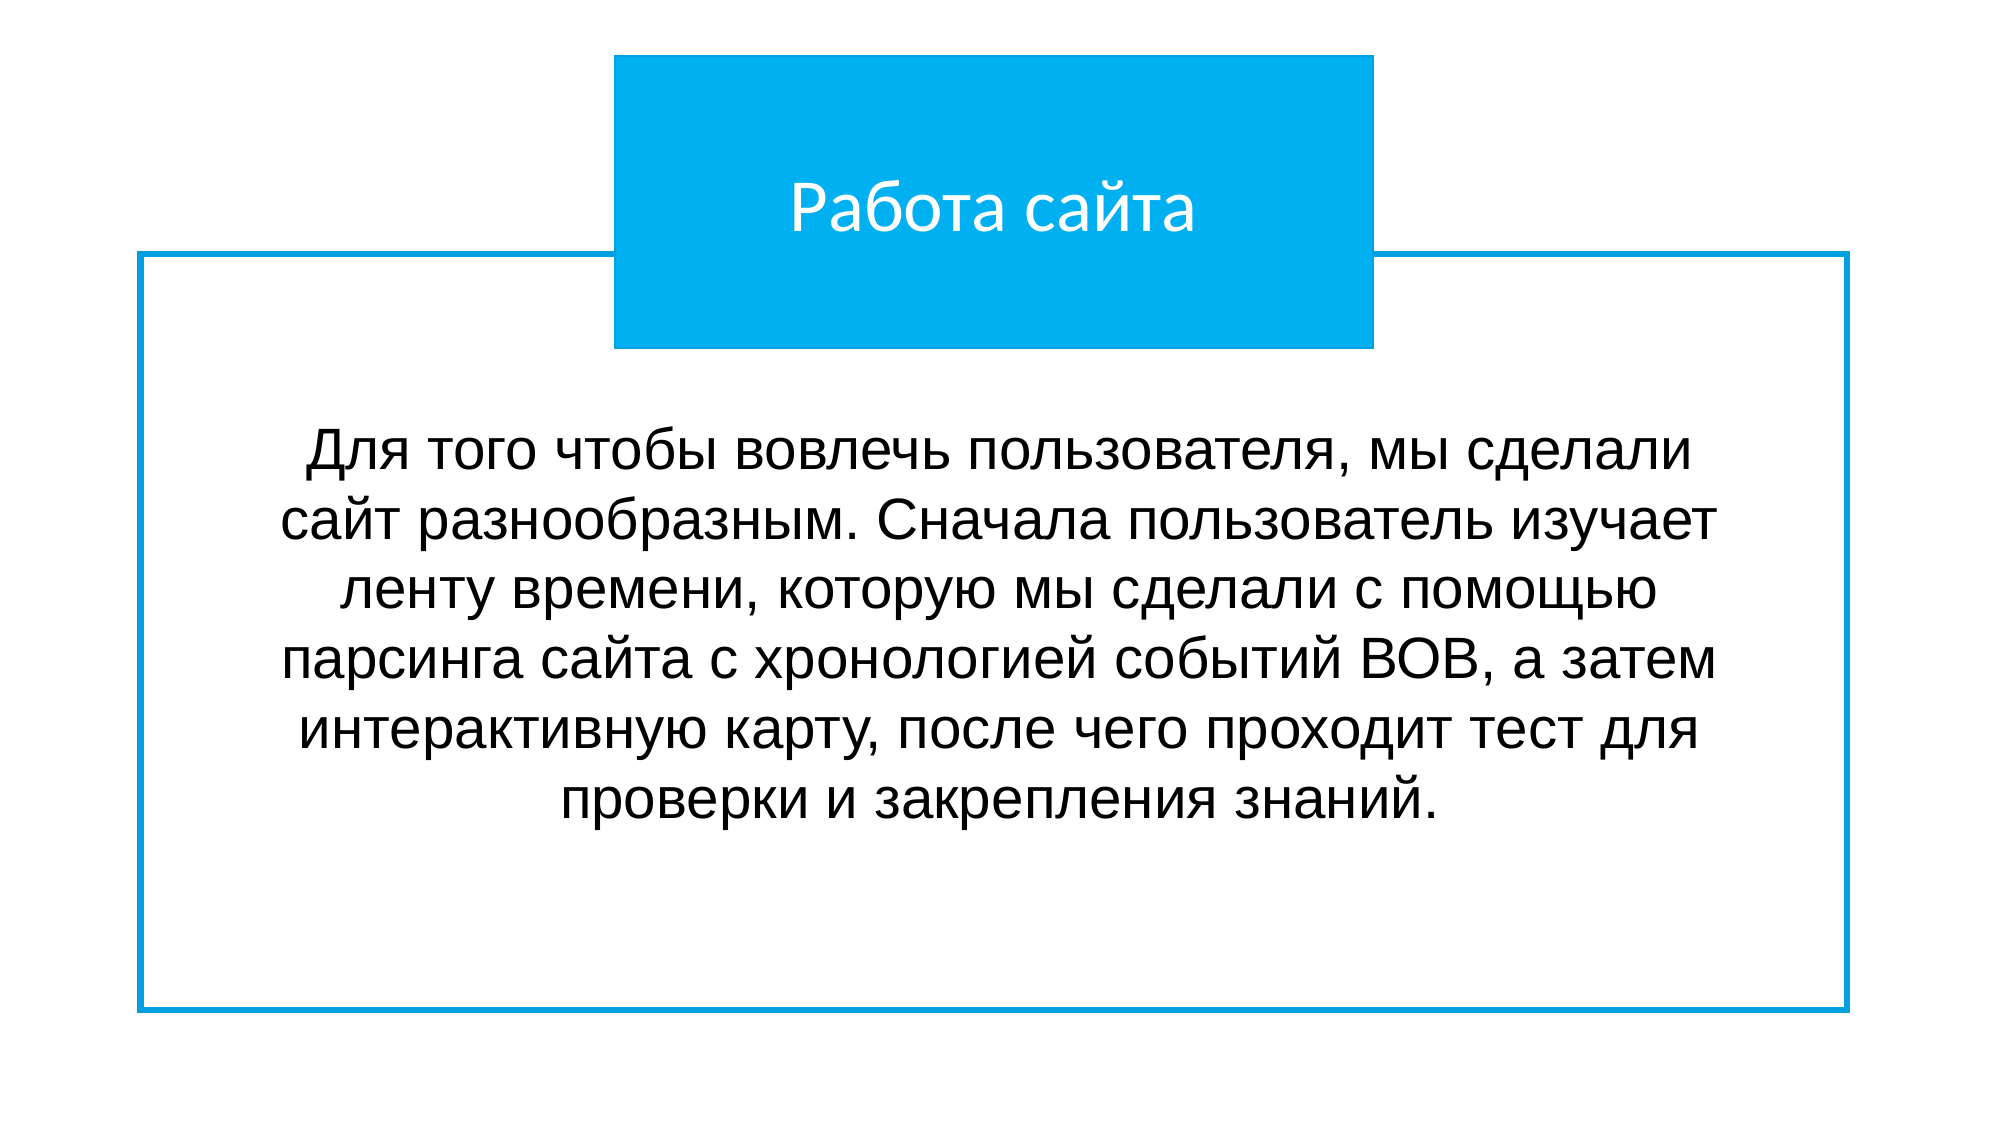

Работа сайта

Для того чтобы вовлечь пользователя, мы сделали сайт разнообразным. Сначала пользователь изучает ленту времени, которую мы сделали с помощью парсинга сайта с хронологией событий ВОВ, а затем интерактивную карту, после чего проходит тест для проверки и закрепления знаний.